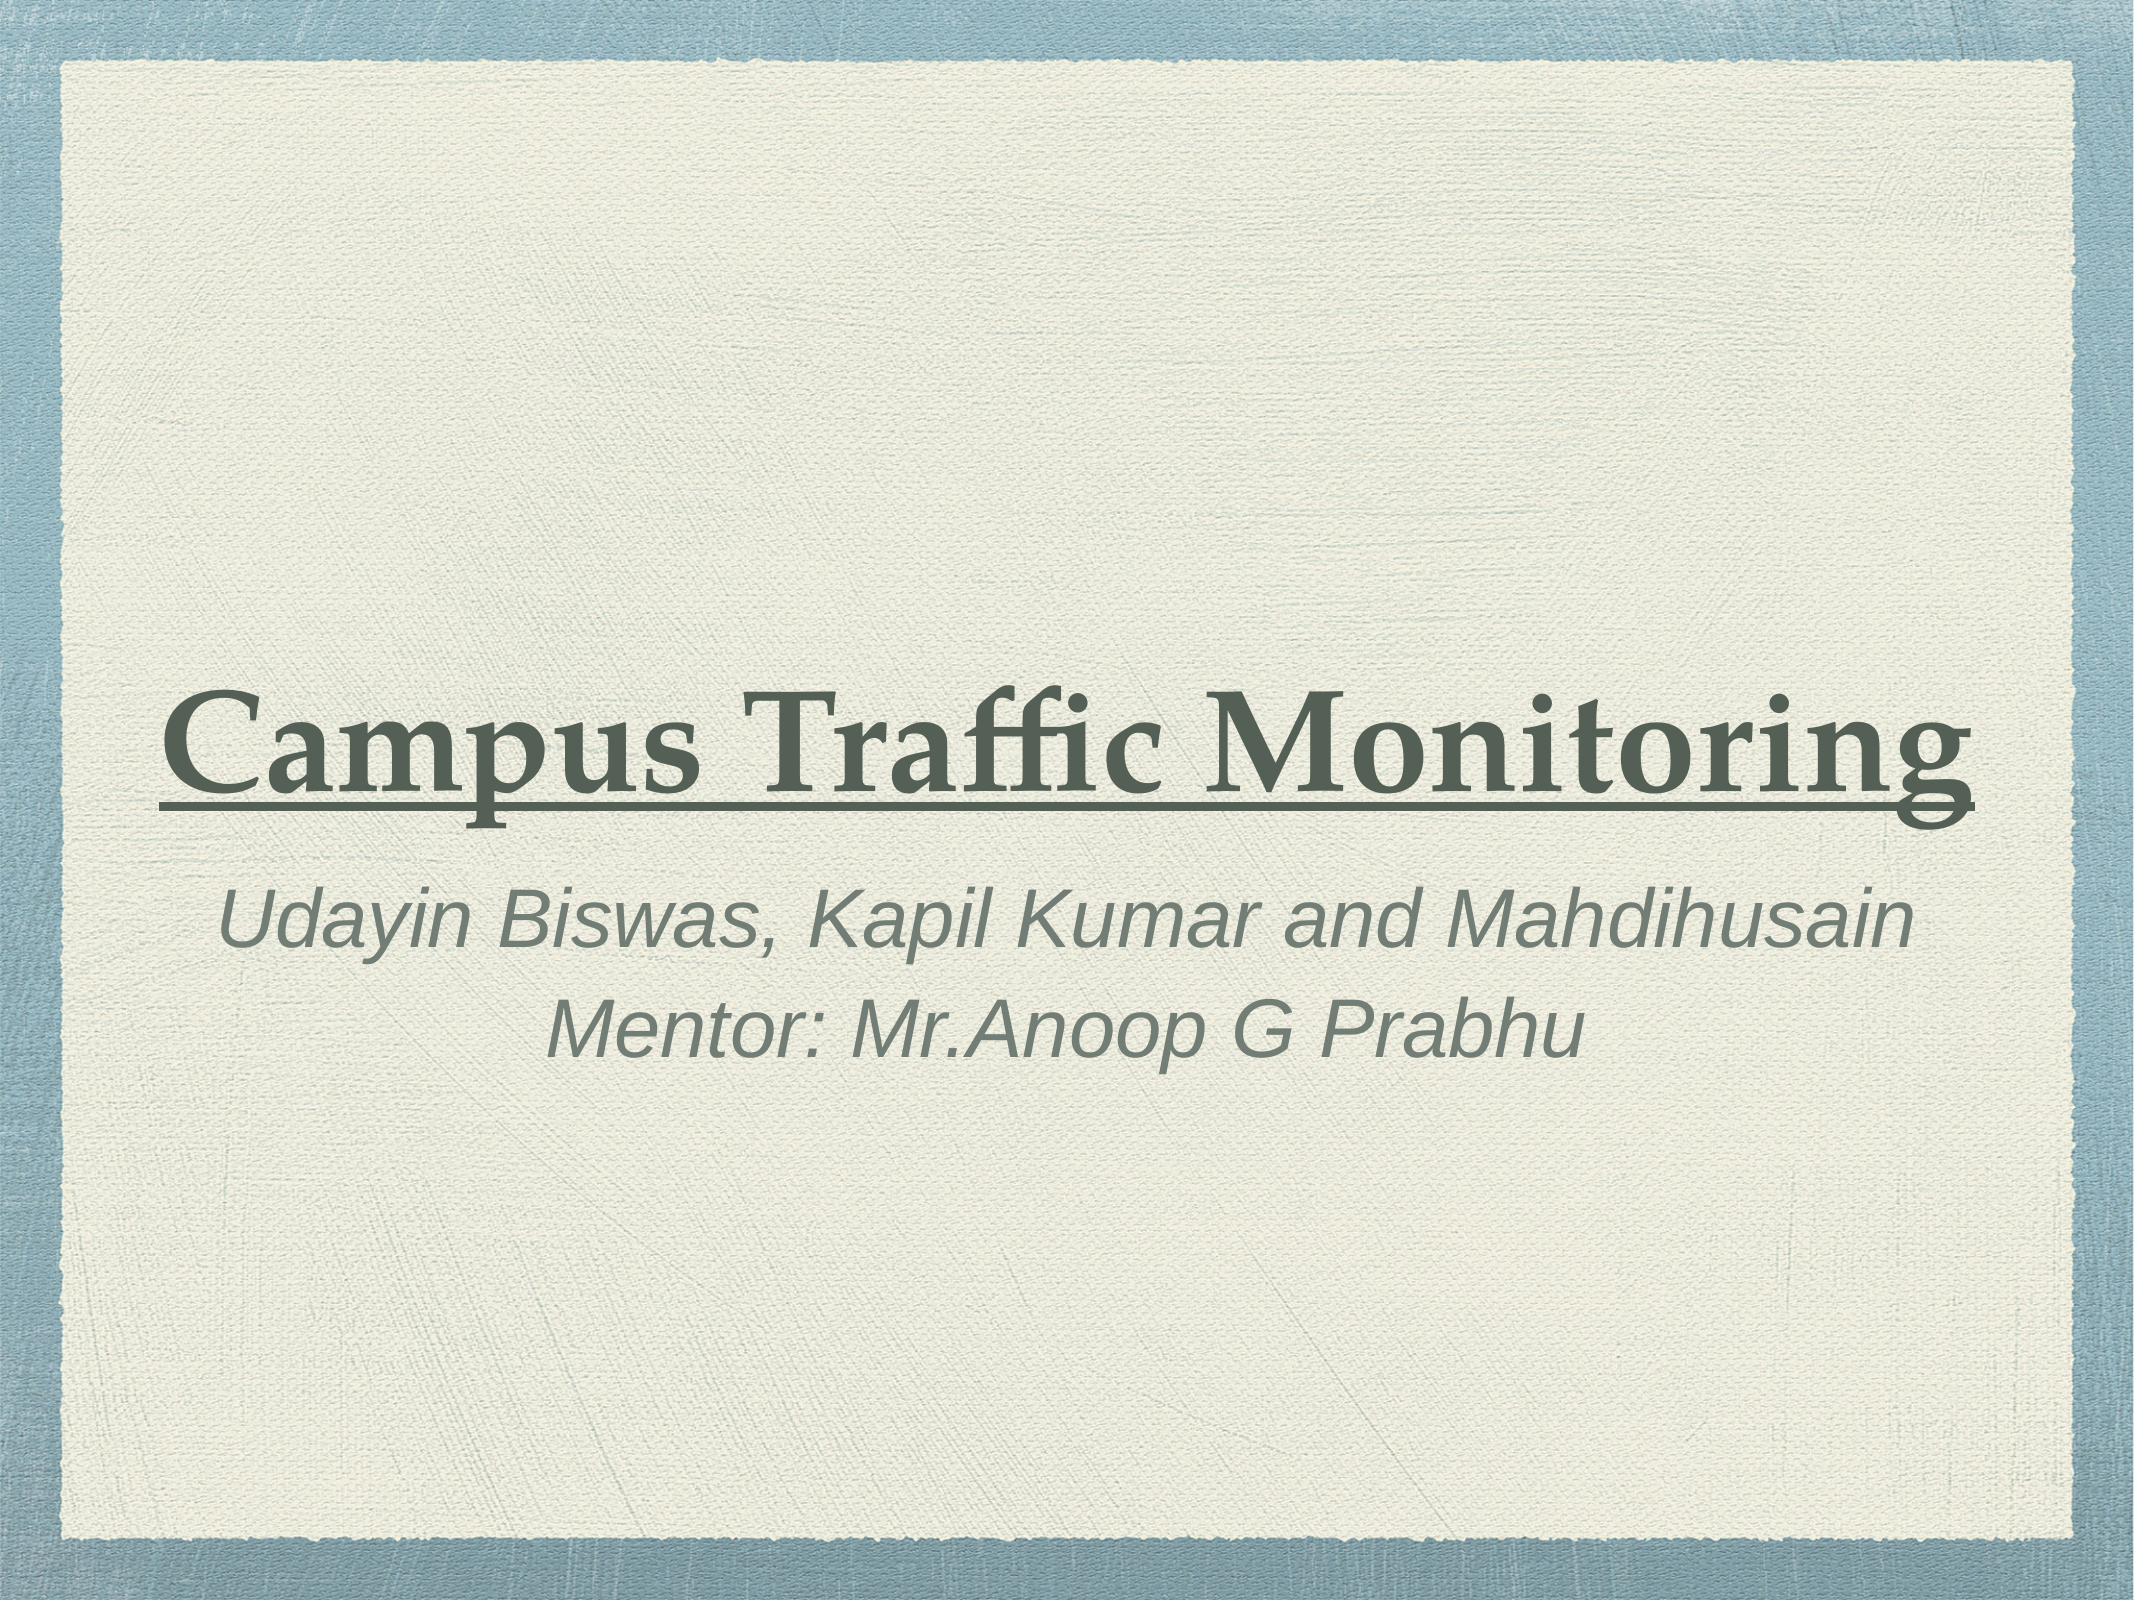

# Campus Traffic Monitoring
Udayin Biswas, Kapil Kumar and Mahdihusain
Mentor: Mr.Anoop G Prabhu